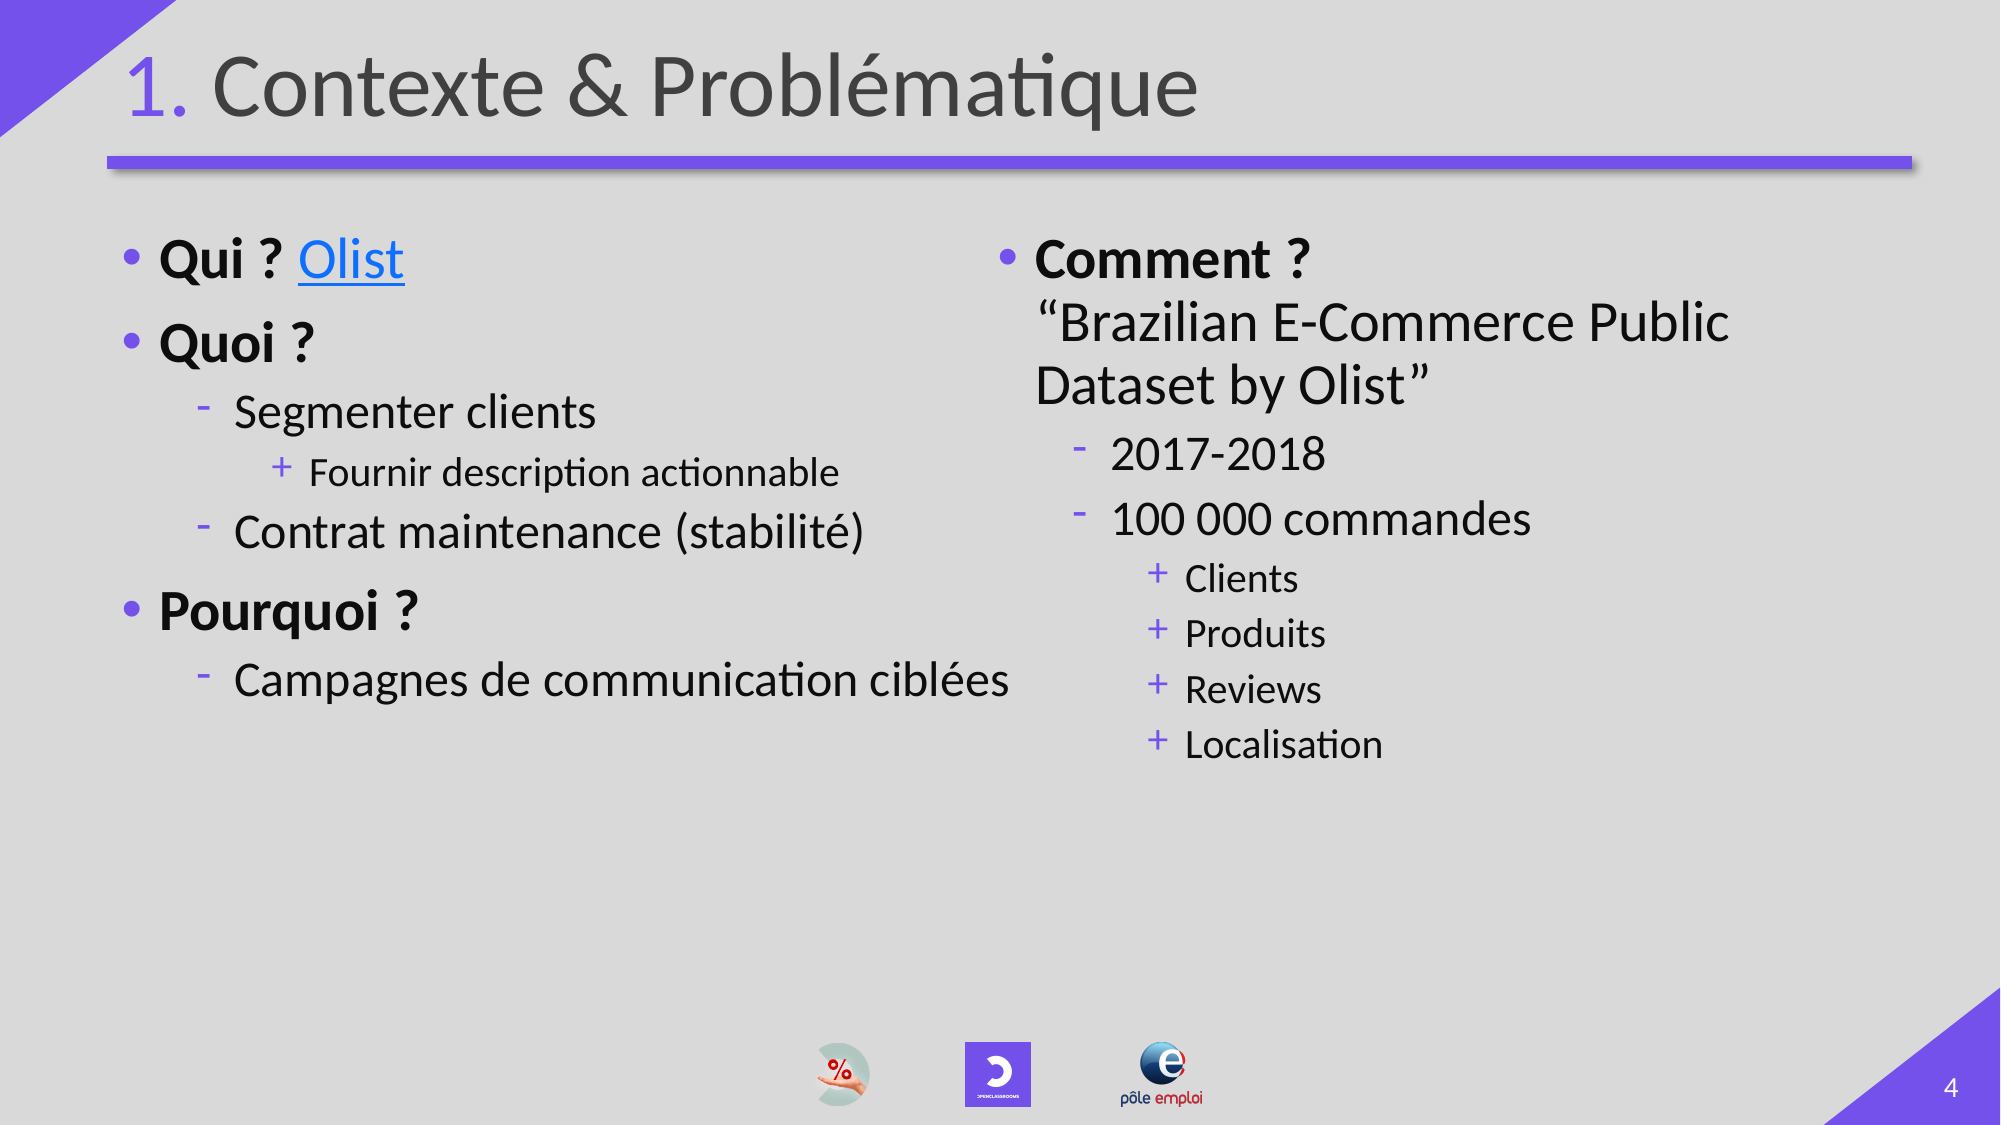

# 1. Contexte & Problématique
Qui ? Olist
Quoi ?
Segmenter clients
Fournir description actionnable
Contrat maintenance (stabilité)
Pourquoi ?
Campagnes de communication ciblées

Comment ?
“Brazilian E-Commerce Public Dataset by Olist”
2017-2018
100 000 commandes
Clients
Produits
Reviews
Localisation

4